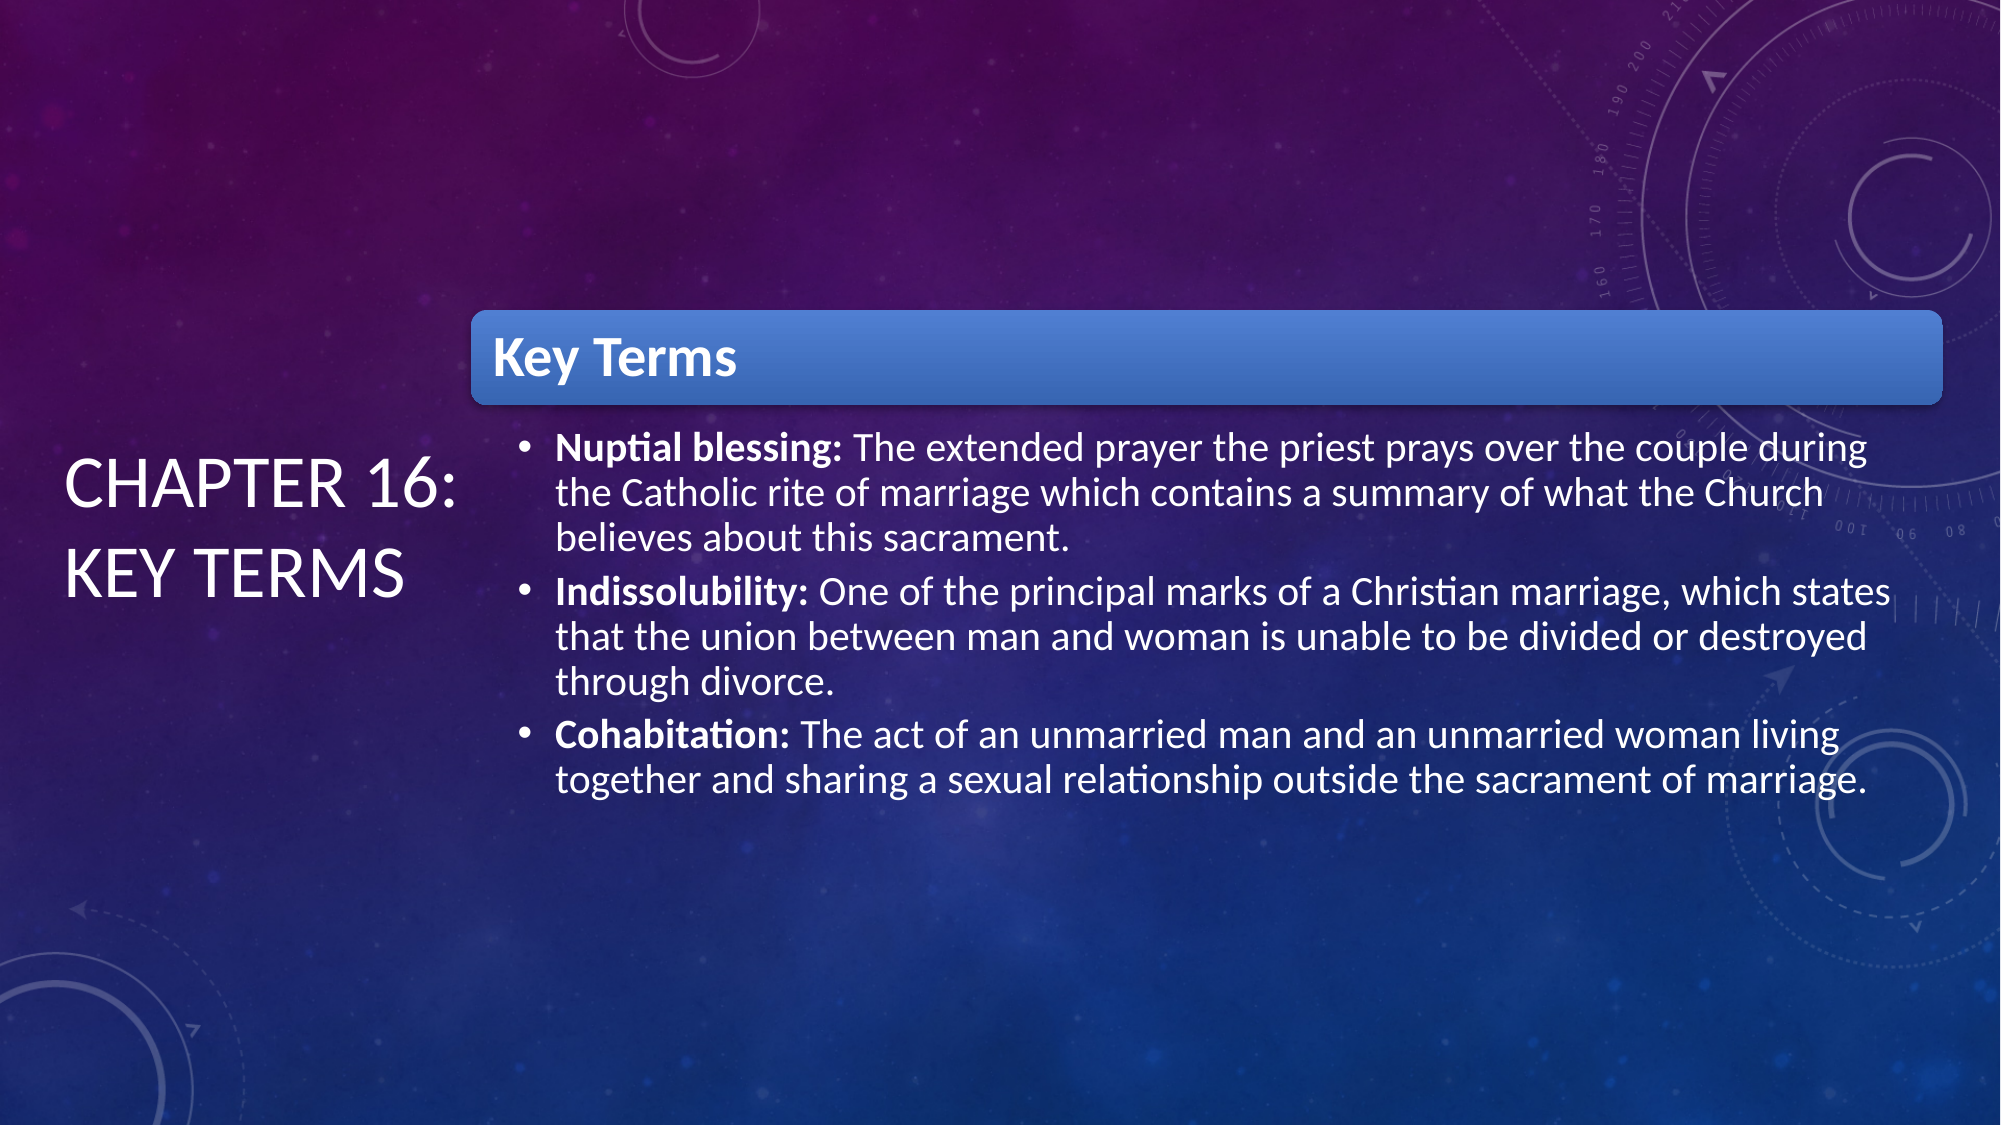

# Chapter 16: Key Terms

Key Terms
Nuptial blessing: The extended prayer the priest prays over the couple during the Catholic rite of marriage which contains a summary of what the Church believes about this sacrament.
Indissolubility: One of the principal marks of a Christian marriage, which states that the union between man and woman is unable to be divided or destroyed through divorce.
Cohabitation: The act of an unmarried man and an unmarried woman living together and sharing a sexual relationship outside the sacrament of marriage.